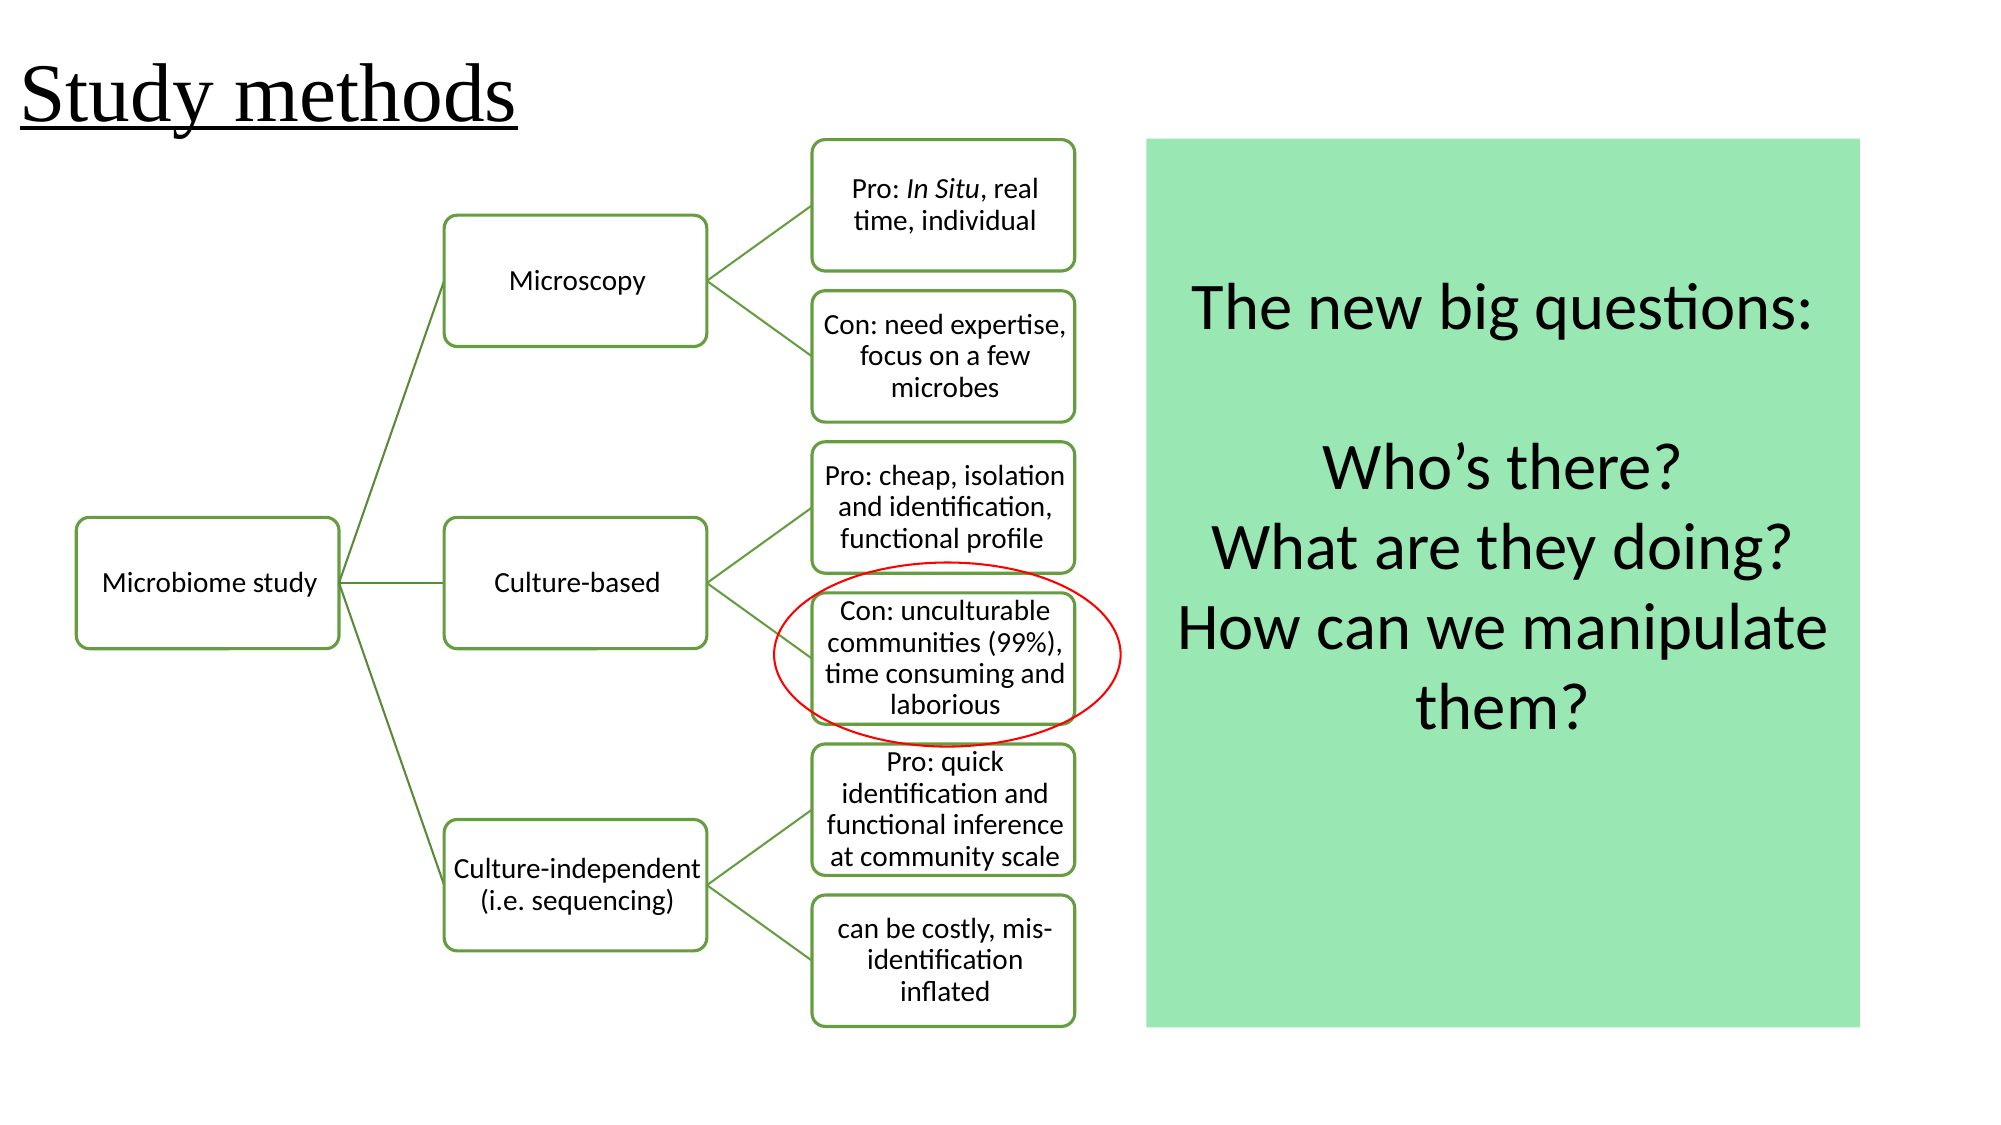

Study methods
Microbiome study

Microscopy

Pro: In Situ, real time, individual

Con: need expertise, focus on a few microbes

Culture-based

Pro: cheap, isolation and identification, functional profile

Con: unculturable communities (99%), time consuming and laborious

Culture-independent (i.e. sequencing)

Pro: quick identification and functional inference at community scale

can be costly, mis-identification inflated
The new big questions:

Who’s there?
What are they doing?
How can we manipulate them?